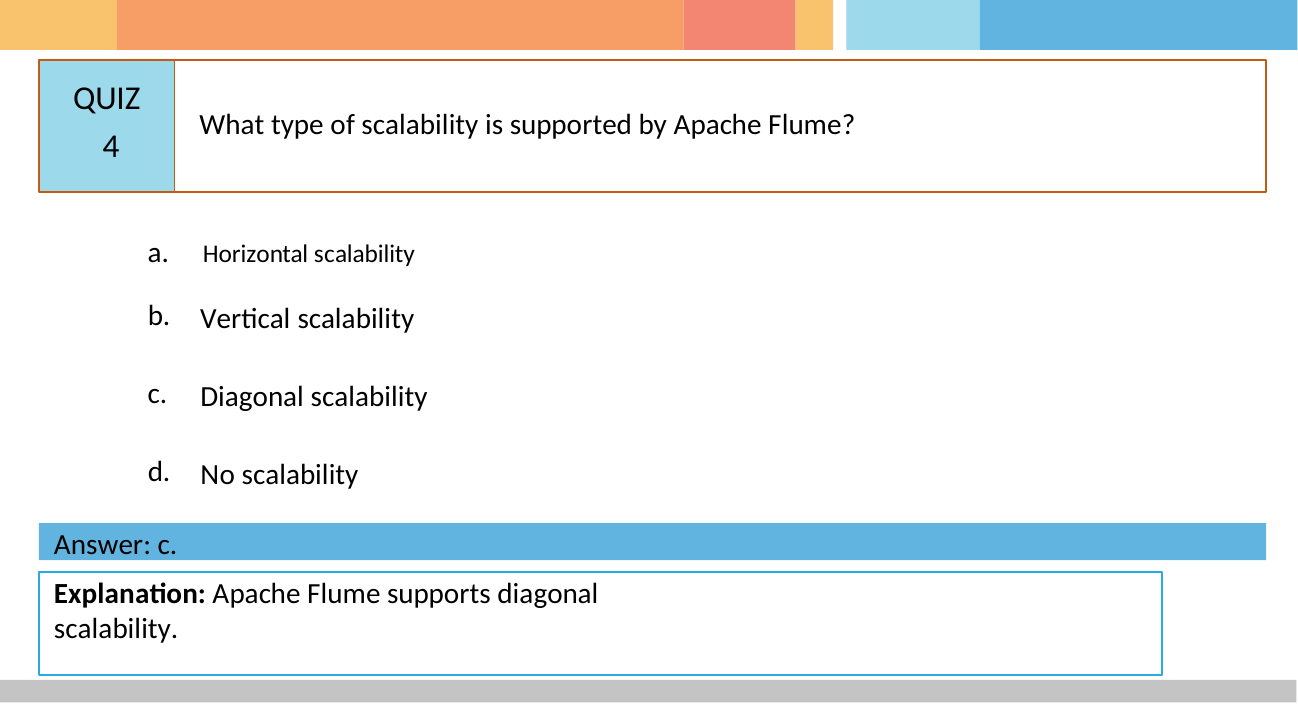

# QUIZ 4
What type of scalability is supported by Apache Flume?
a.	Horizontal scalability

b.
Vertical scalability
c.
Diagonal scalability
d.
No scalability
Answer: c.

Explanation: Apache Flume supports diagonal scalability.